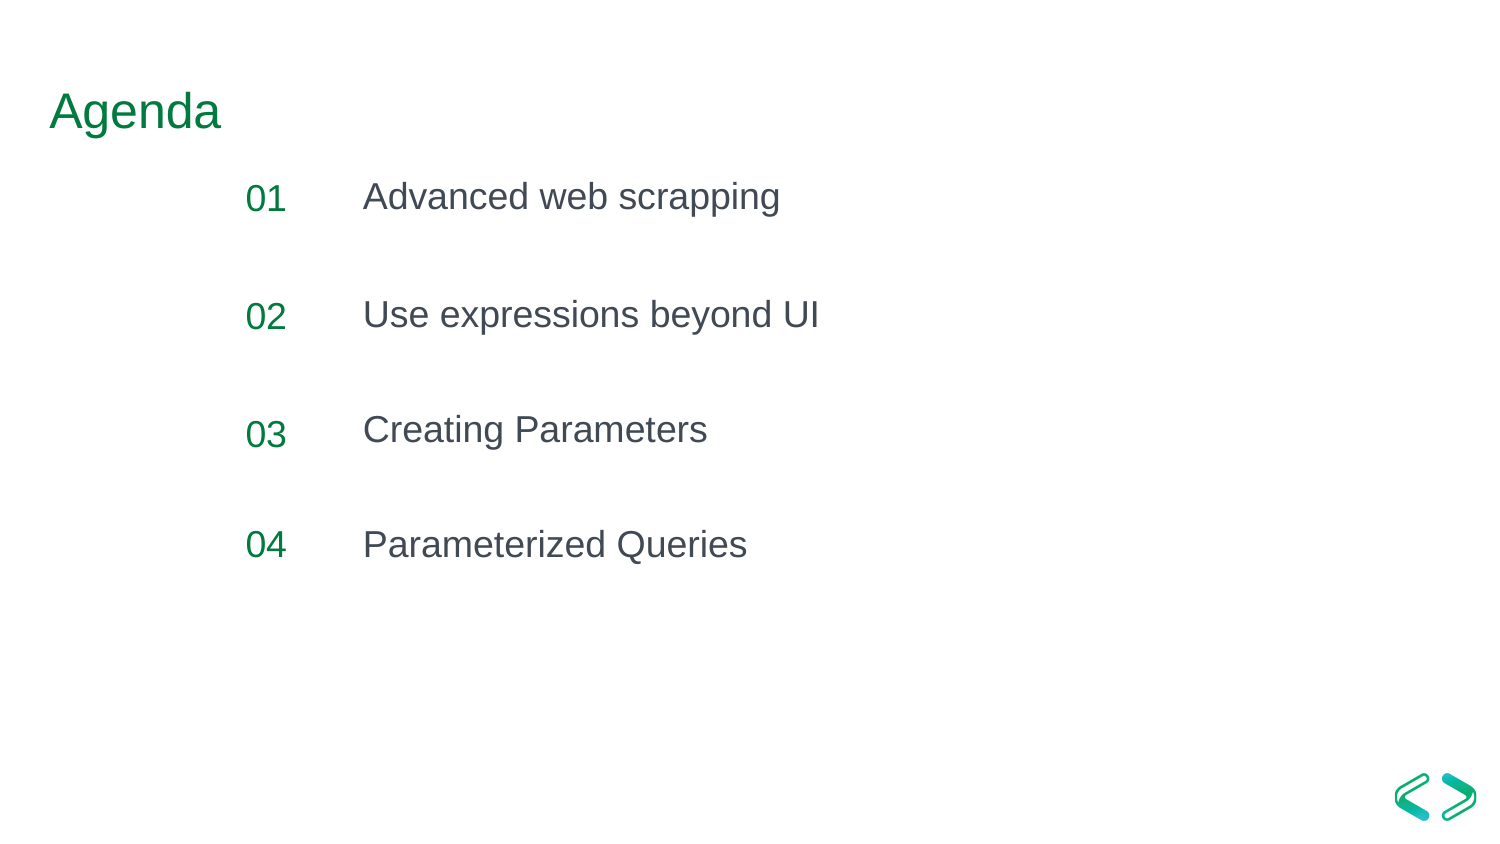

3
# Agenda
Advanced web scrapping
01

Use expressions beyond UI
02

Creating Parameters
03

Parameterized Queries
04

Creating Functions